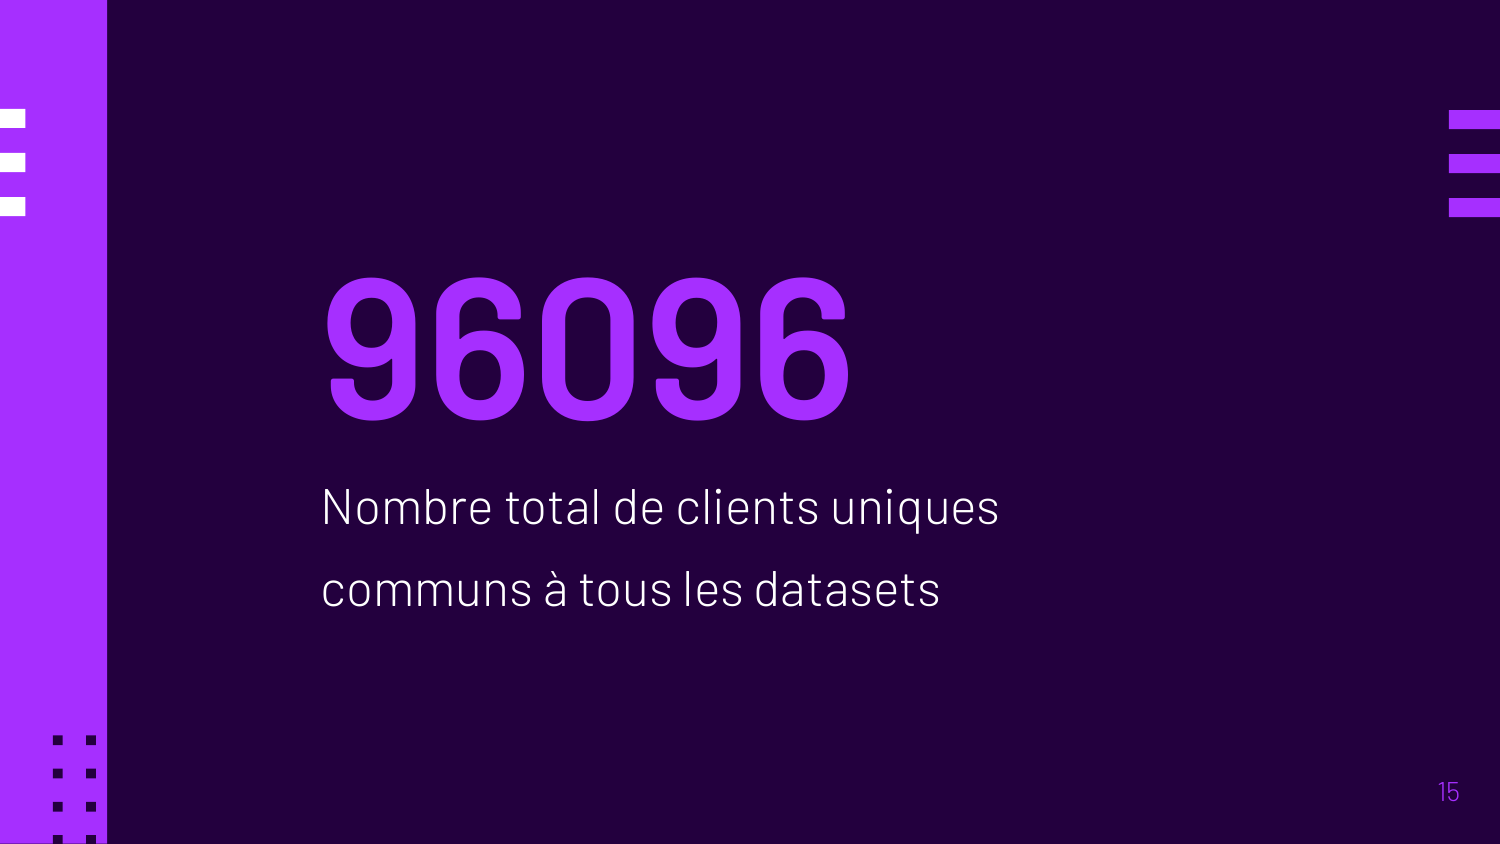

96096
Nombre total de clients uniques
communs à tous les datasets
15